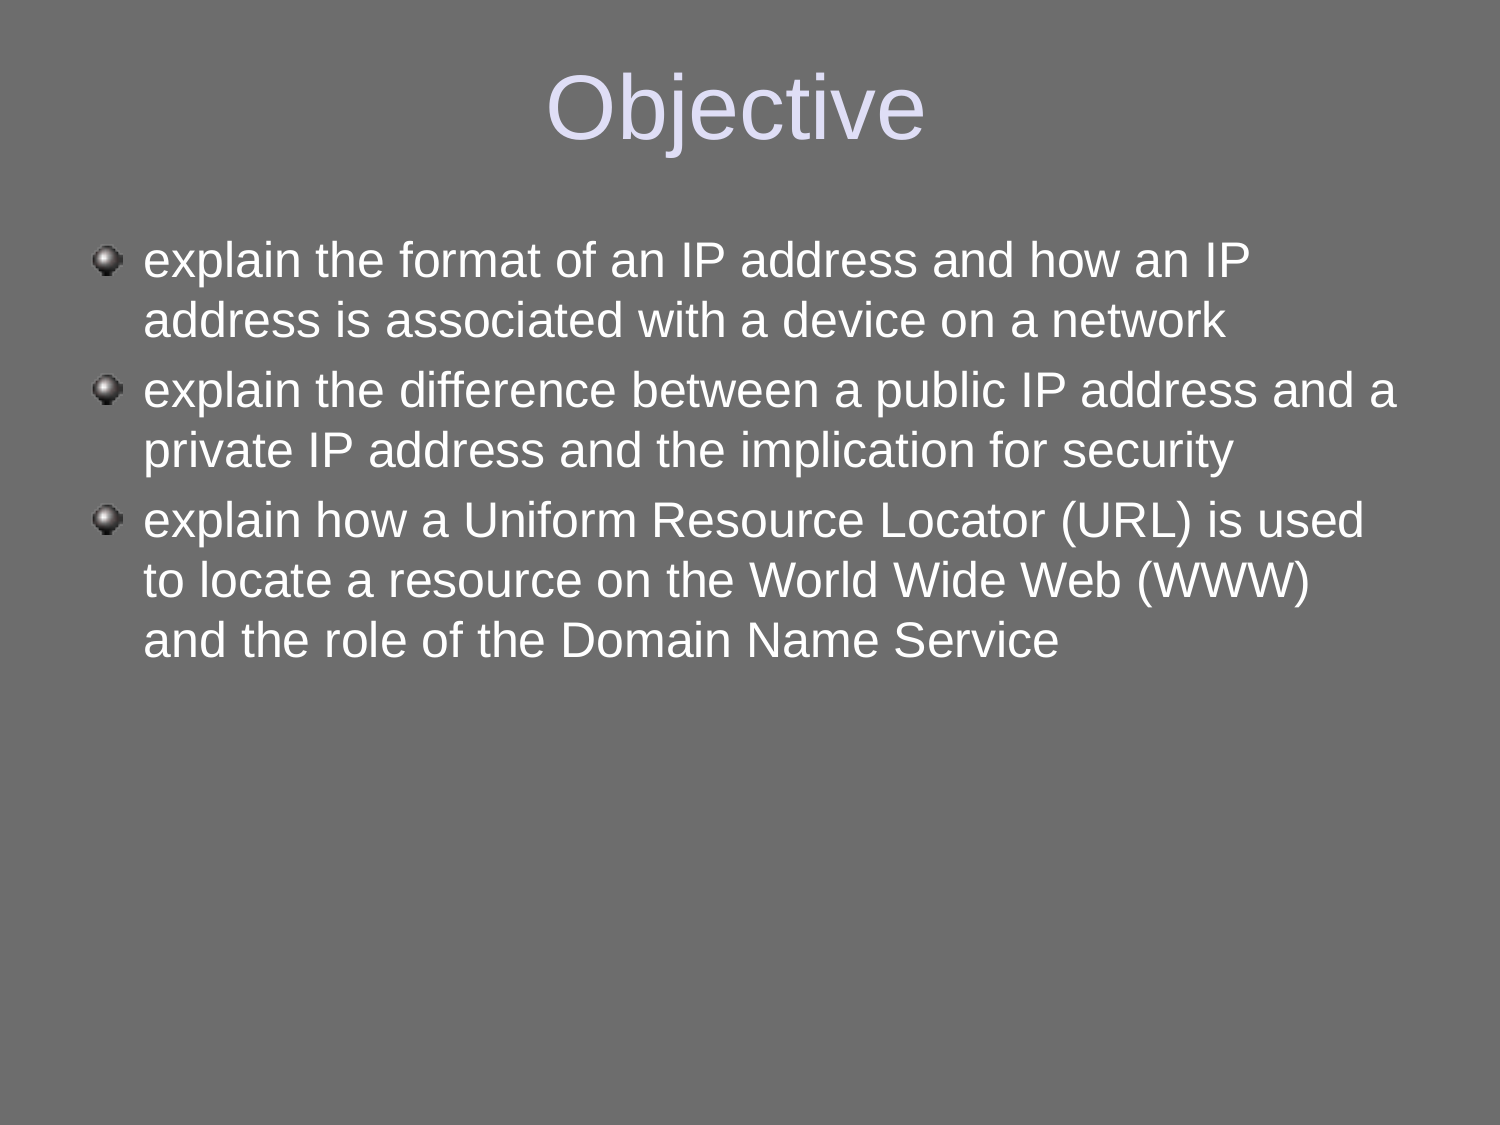

# Objective
explain the format of an IP address and how an IP address is associated with a device on a network
explain the difference between a public IP address and a private IP address and the implication for security
explain how a Uniform Resource Locator (URL) is used to locate a resource on the World Wide Web (WWW) and the role of the Domain Name Service